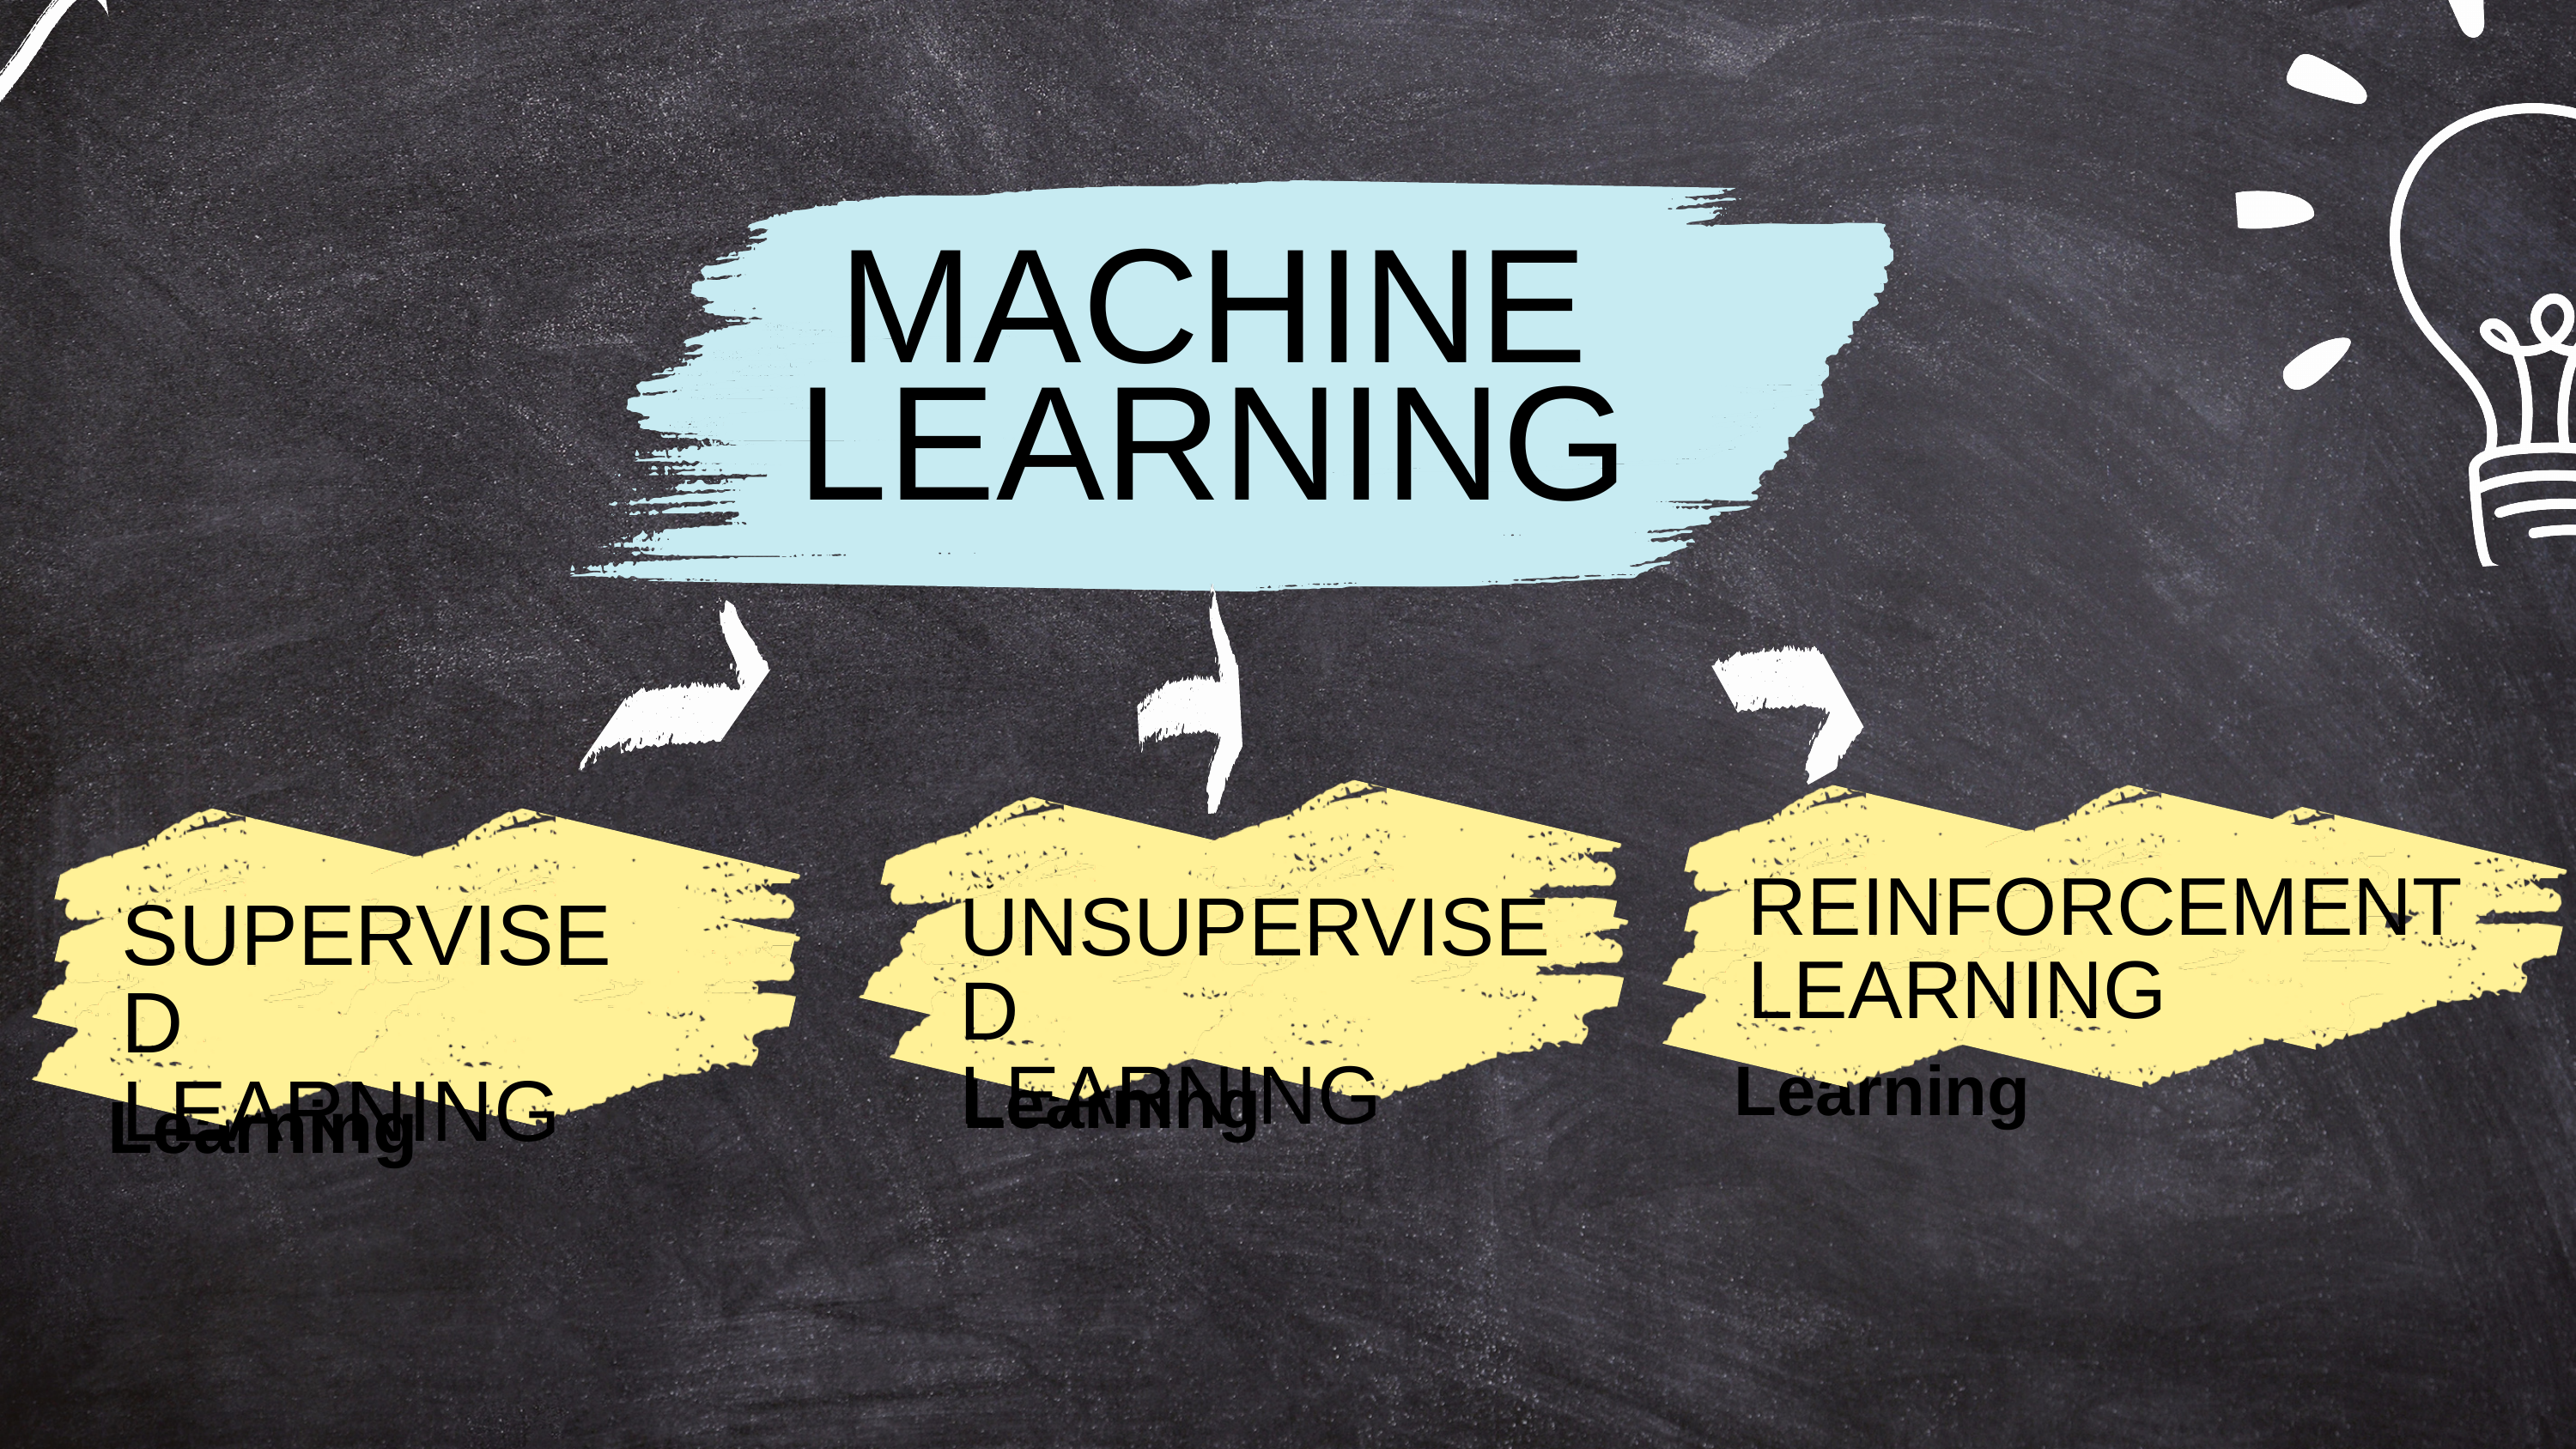

MACHINE LEARNING

Supervised Learning
Supervised Learning
Supervised Learning

REINFORCEMENT
LEARNING

UNSUPERVISED
LEARNING
SUPERVISED
LEARNING